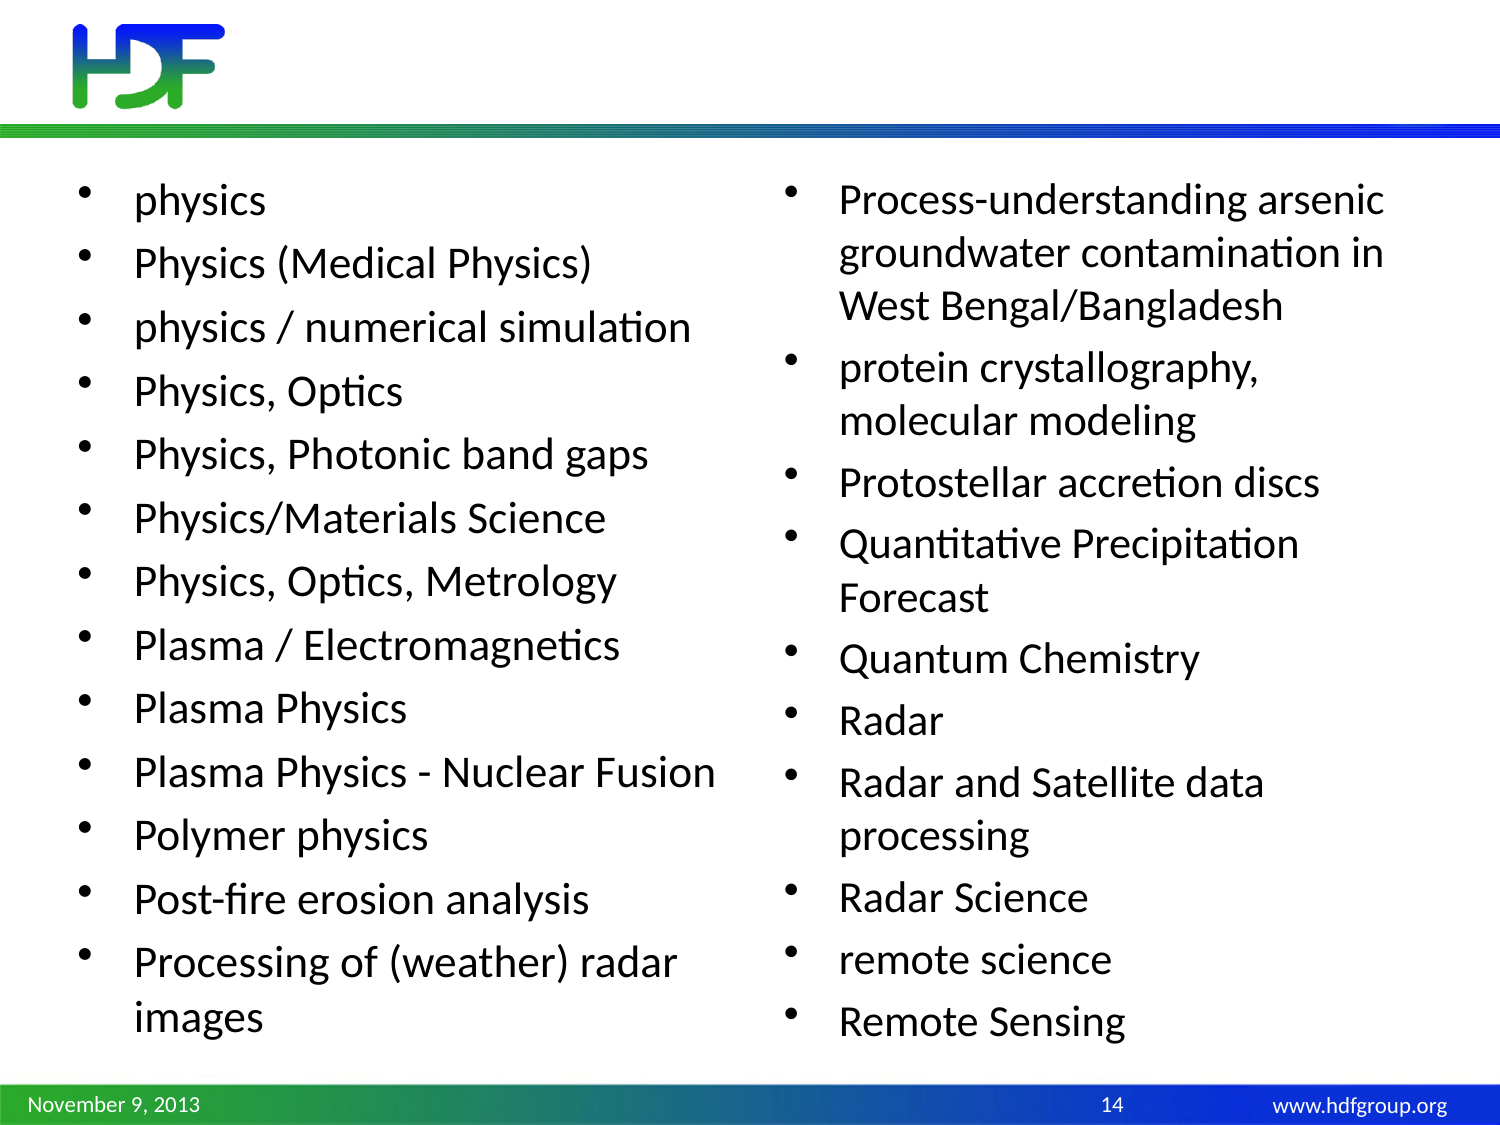

#
physics
Physics (Medical Physics)
physics / numerical simulation
Physics, Optics
Physics, Photonic band gaps
Physics/Materials Science
Physics, Optics, Metrology
Plasma / Electromagnetics
Plasma Physics
Plasma Physics - Nuclear Fusion
Polymer physics
Post-fire erosion analysis
Processing of (weather) radar images
Process-understanding arsenic groundwater contamination in West Bengal/Bangladesh
protein crystallography, molecular modeling
Protostellar accretion discs
Quantitative Precipitation Forecast
Quantum Chemistry
Radar
Radar and Satellite data processing
Radar Science
remote science
Remote Sensing

November 9, 2013
14